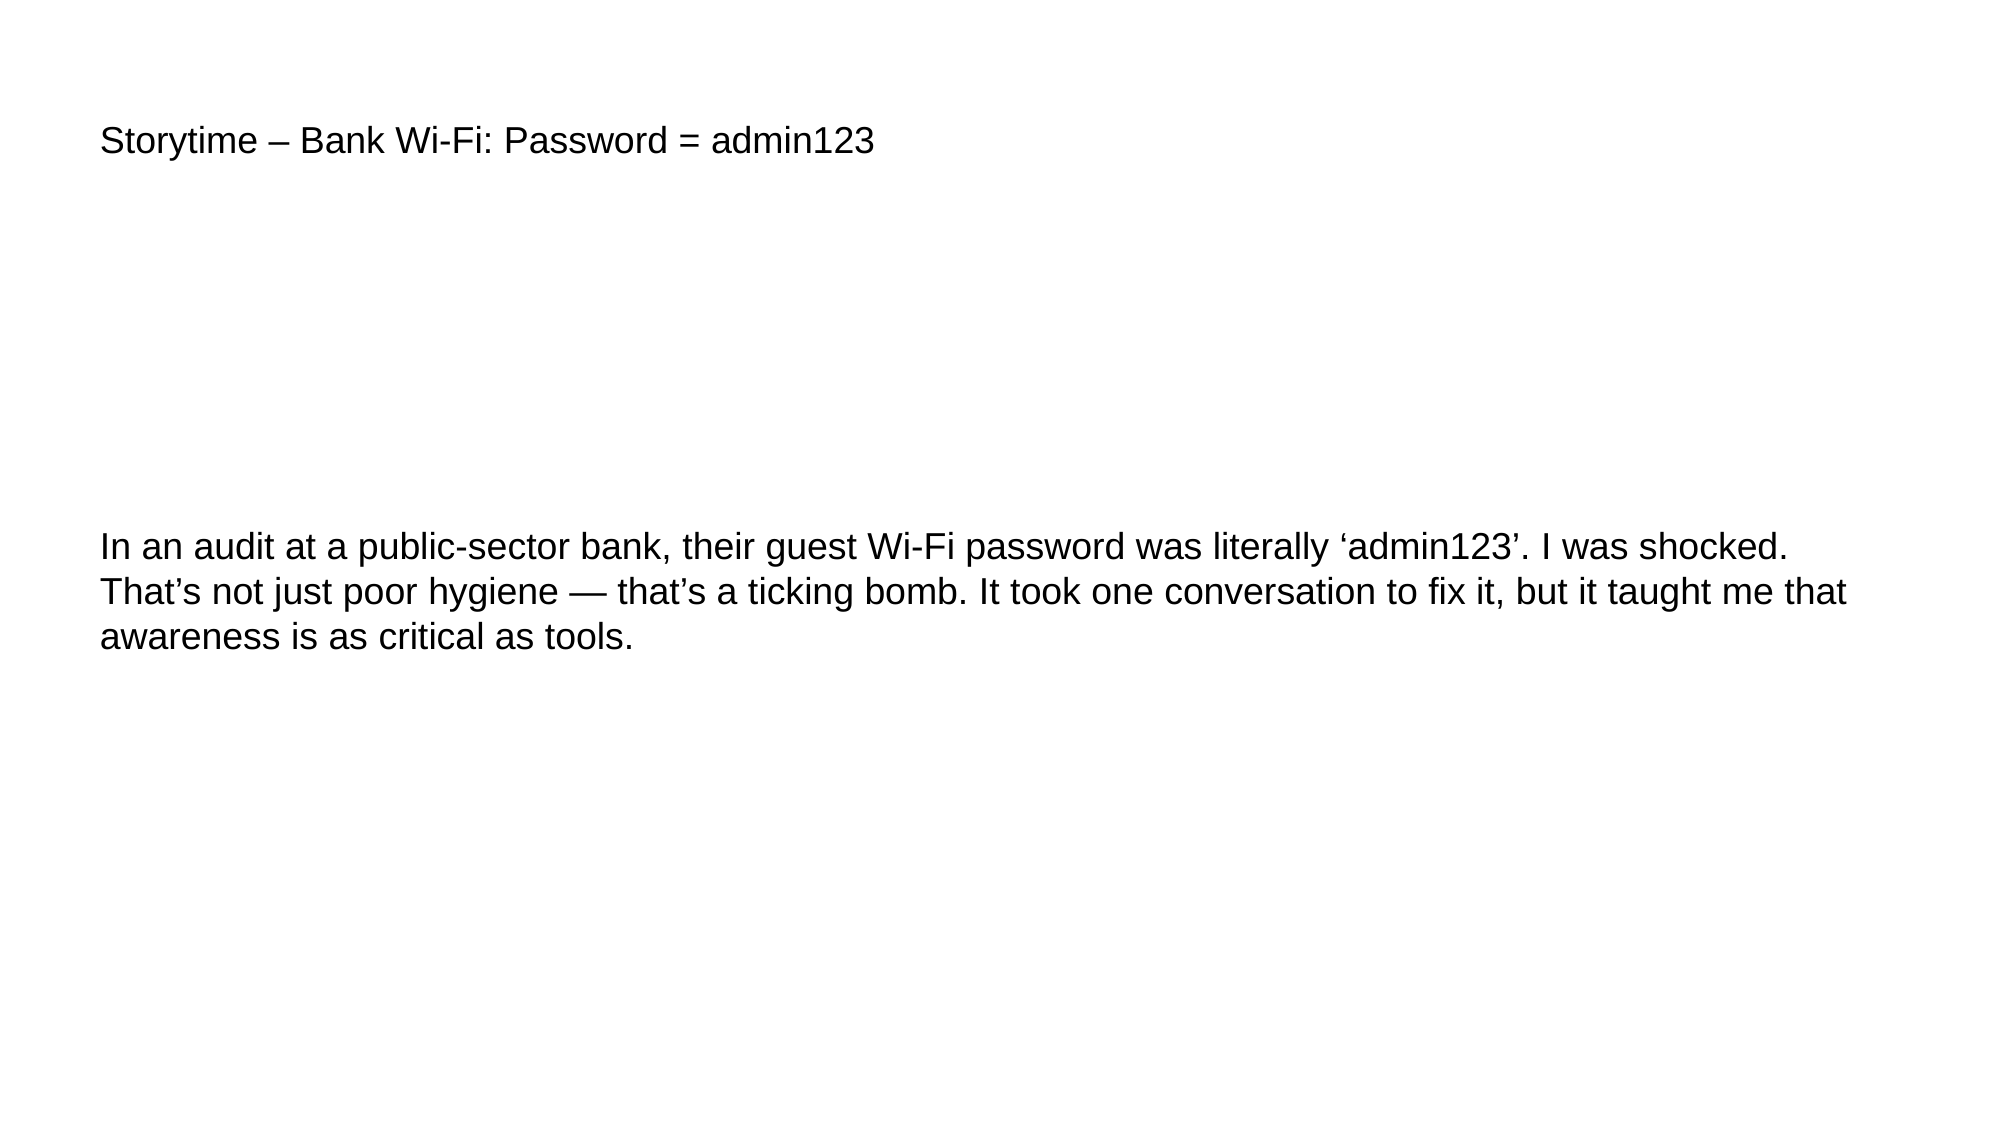

# Storytime – Bank Wi-Fi: Password = admin123
In an audit at a public-sector bank, their guest Wi-Fi password was literally ‘admin123’. I was shocked. That’s not just poor hygiene — that’s a ticking bomb. It took one conversation to fix it, but it taught me that awareness is as critical as tools.